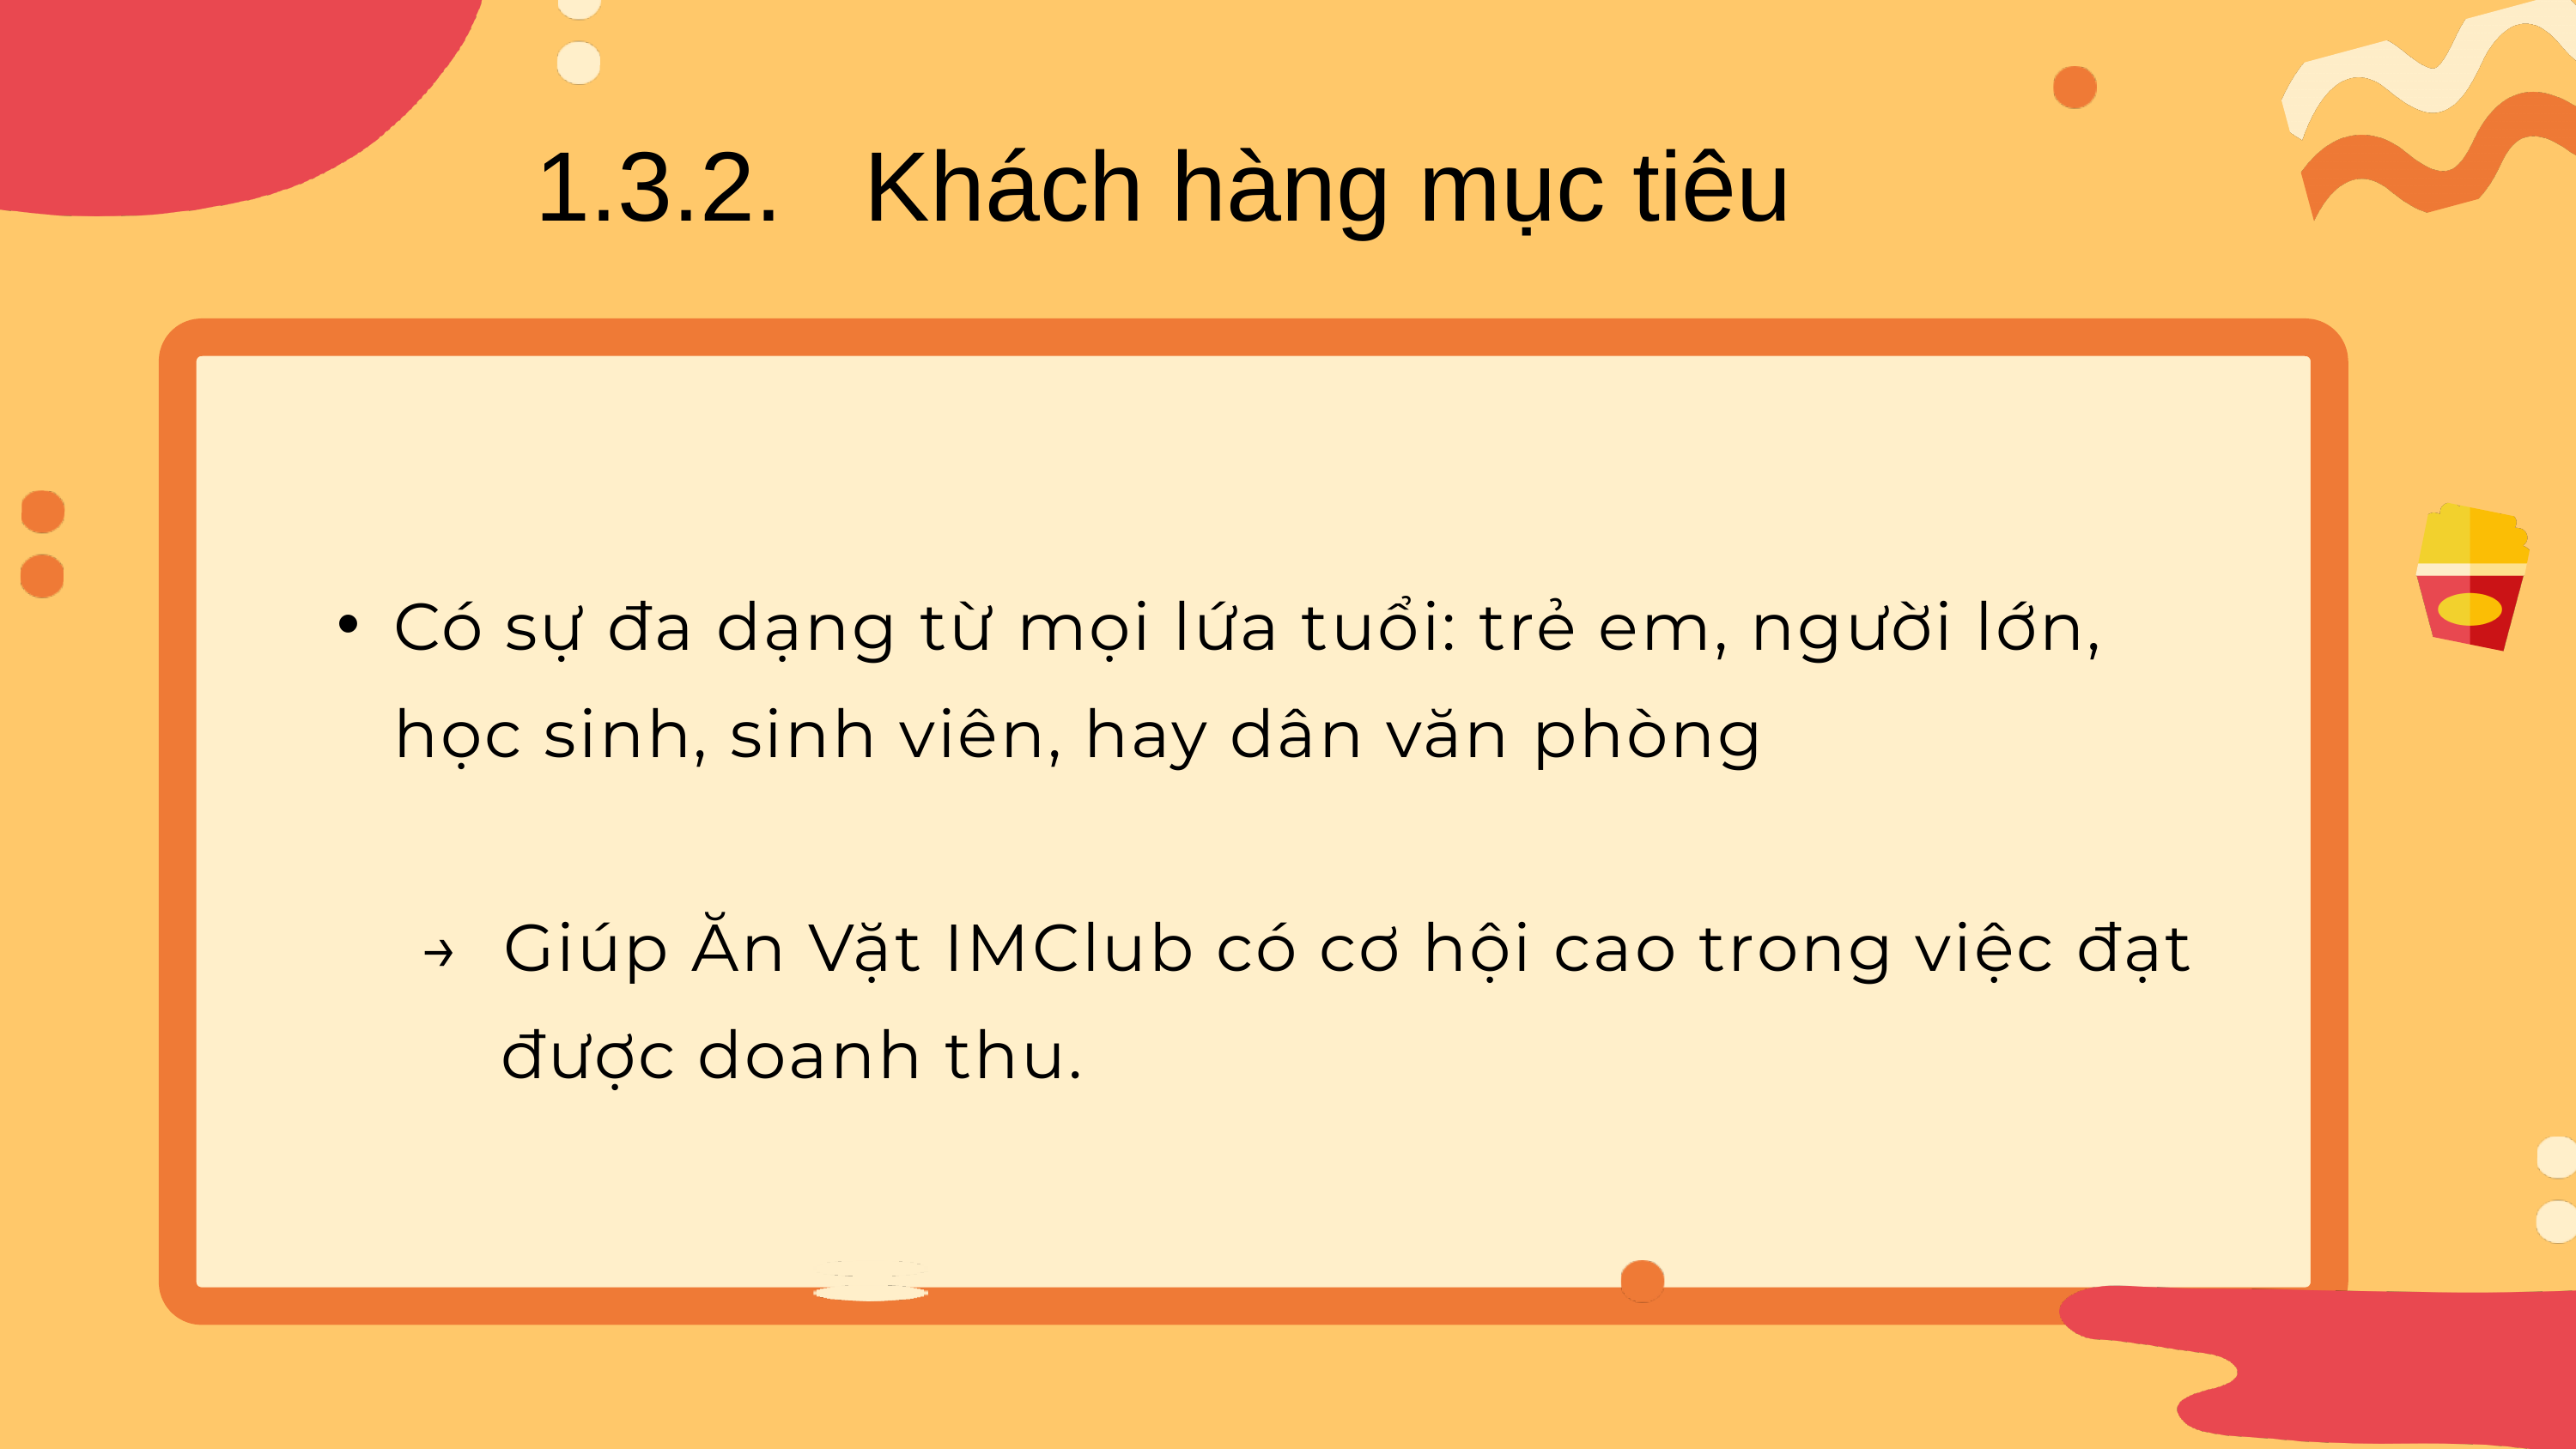

1.3.2.   Khách hàng mục tiêu

Có sự đa dạng từ mọi lứa tuổi: trẻ em, người lớn, học sinh, sinh viên, hay dân văn phòng

       →  Giúp Ăn Vặt IMClub có cơ hội cao trong việc đạt
           được doanh thu.